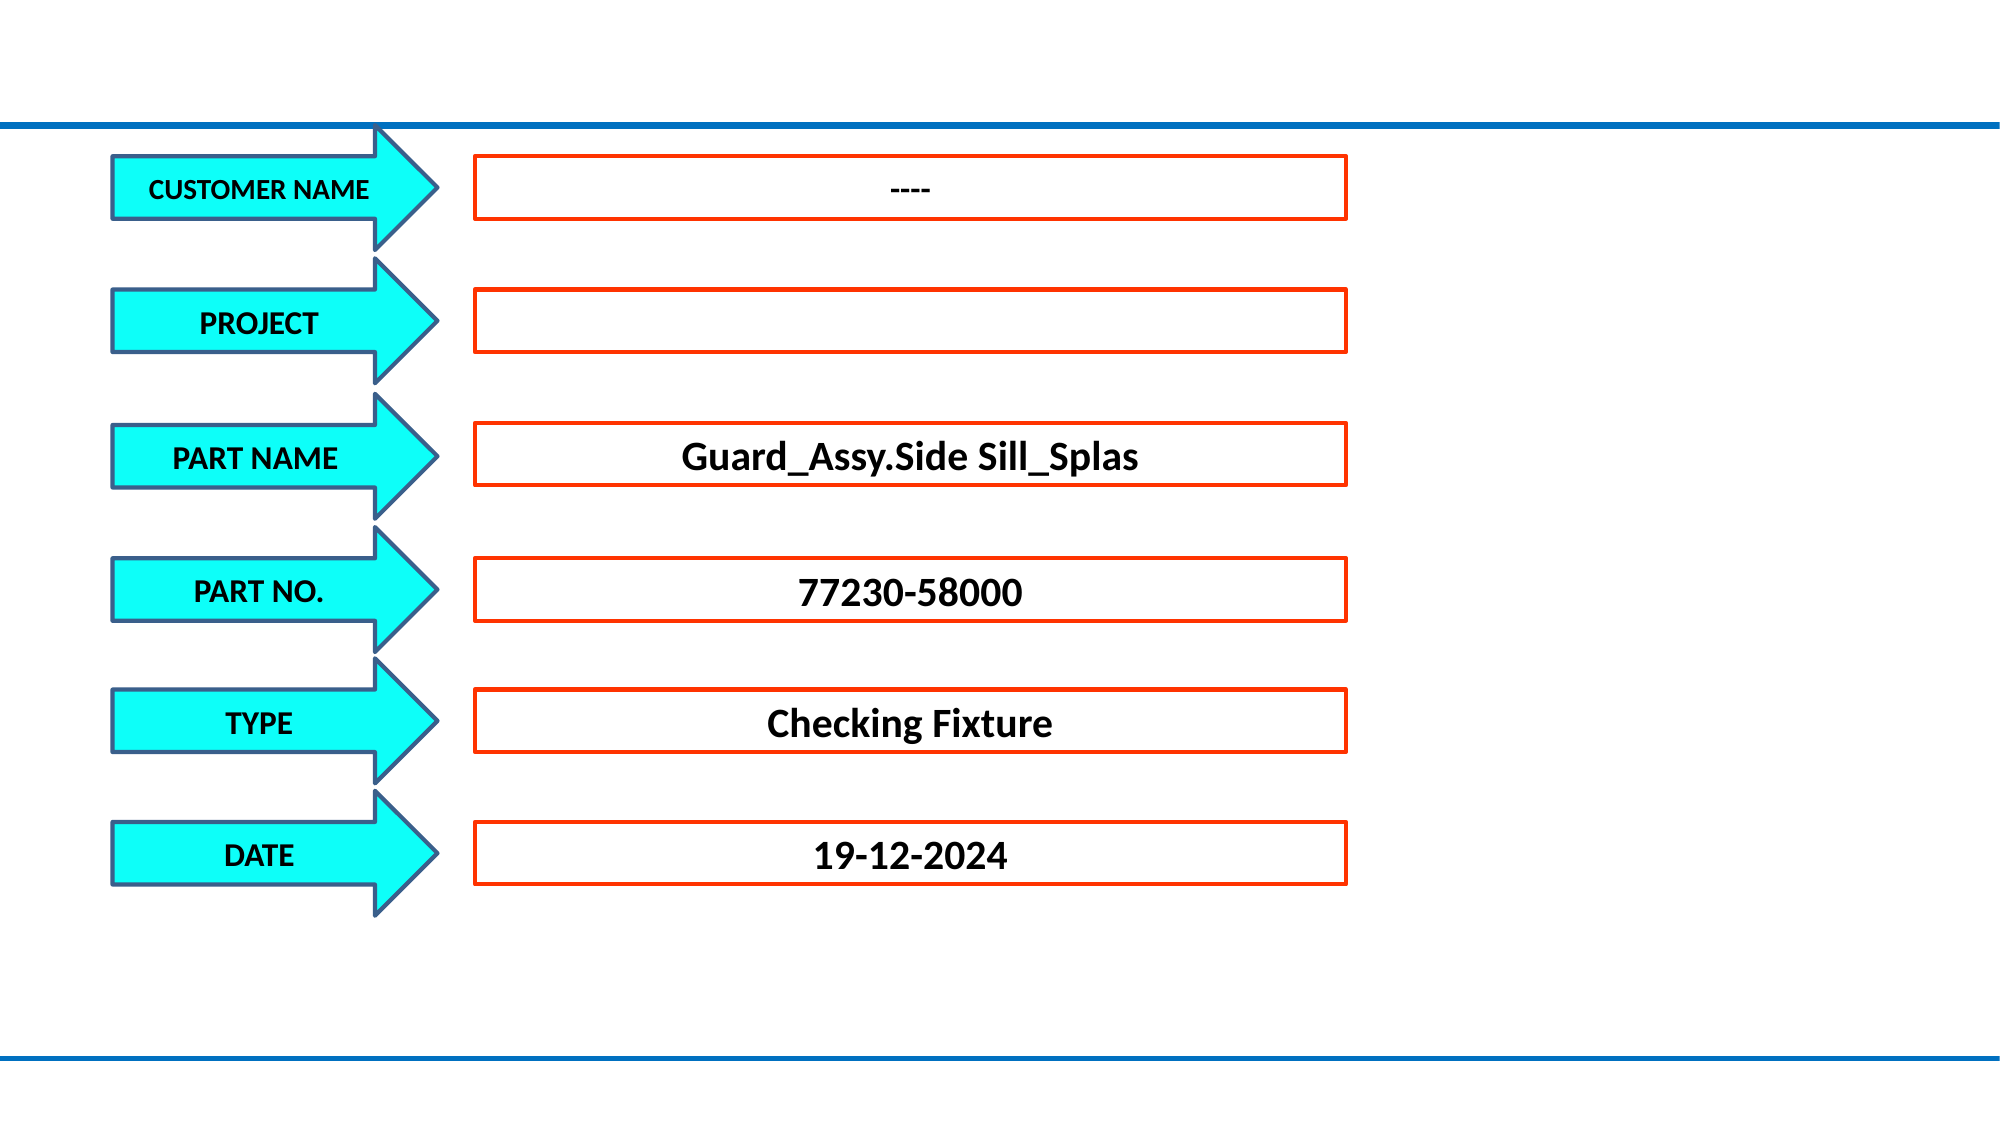

CUSTOMER NAME
----
PROJECT

PART NAME
Guard_Assy.Side Sill_Splas
PART NO.
77230-58000
TYPE
Checking Fixture
DATE
19-12-2024